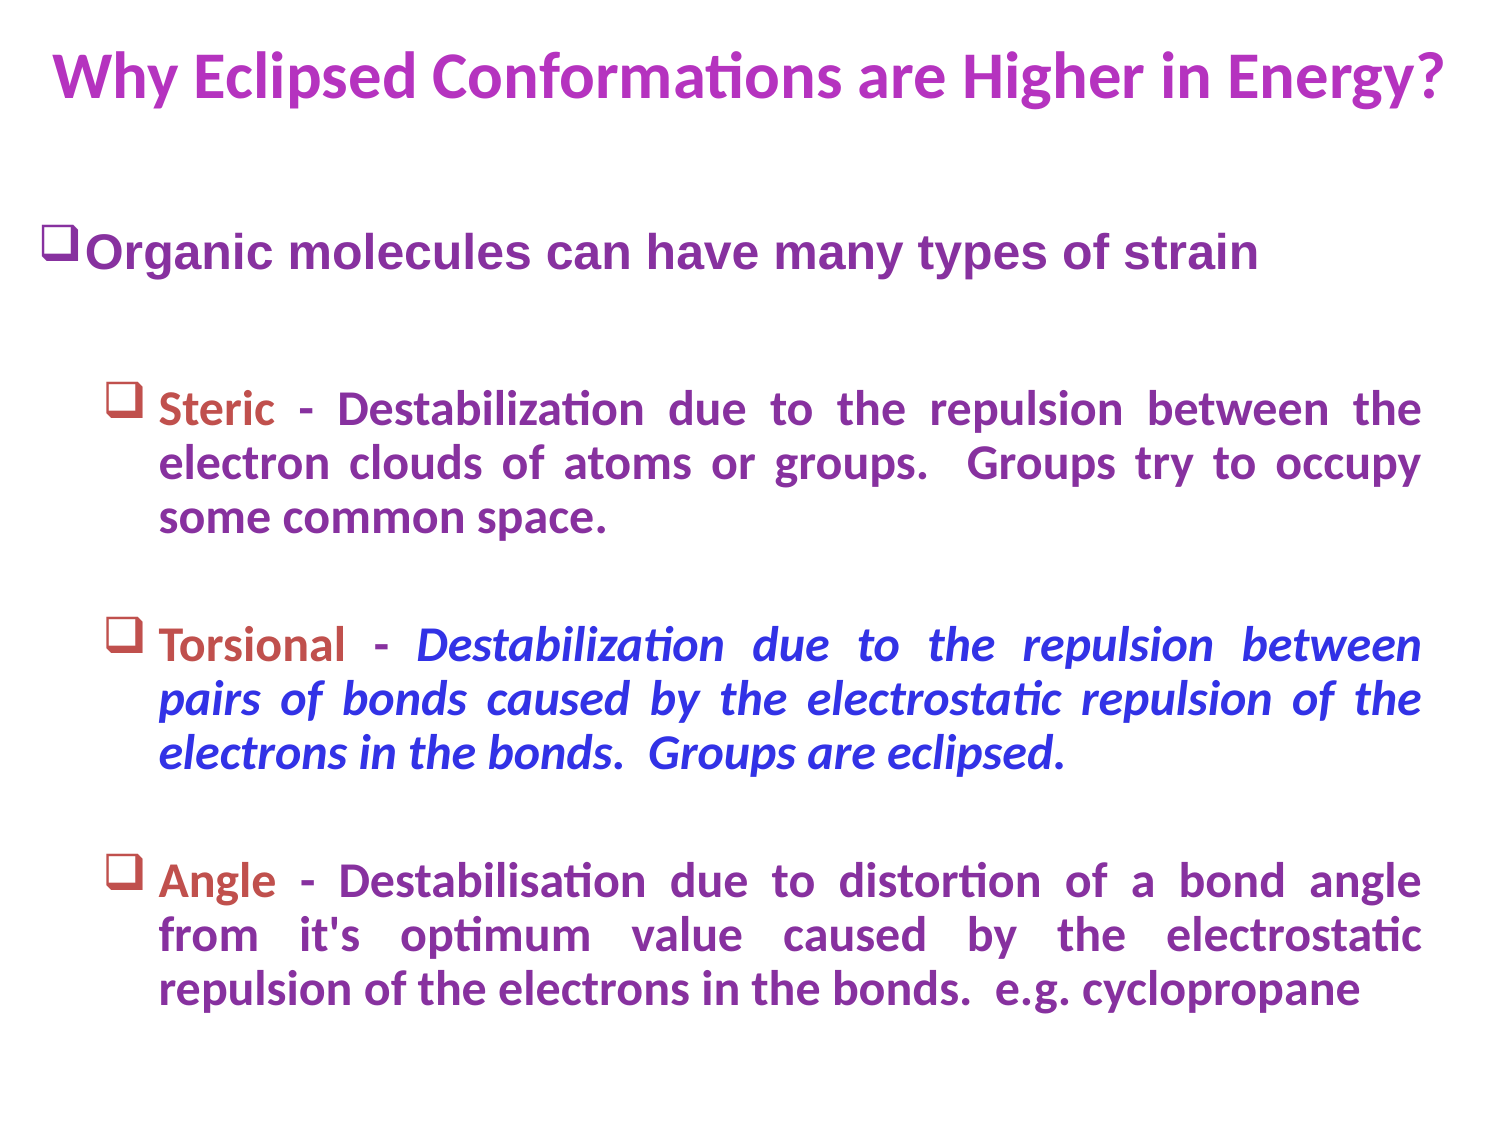

Why Eclipsed Conformations are Higher in Energy?
Organic molecules can have many types of strain
Steric - Destabilization due to the repulsion between the electron clouds of atoms or groups.  Groups try to occupy some common space.

Torsional - Destabilization due to the repulsion between pairs of bonds caused by the electrostatic repulsion of the electrons in the bonds.  Groups are eclipsed.

Angle - Destabilisation due to distortion of a bond angle from it's optimum value caused by the electrostatic repulsion of the electrons in the bonds.  e.g. cyclopropane